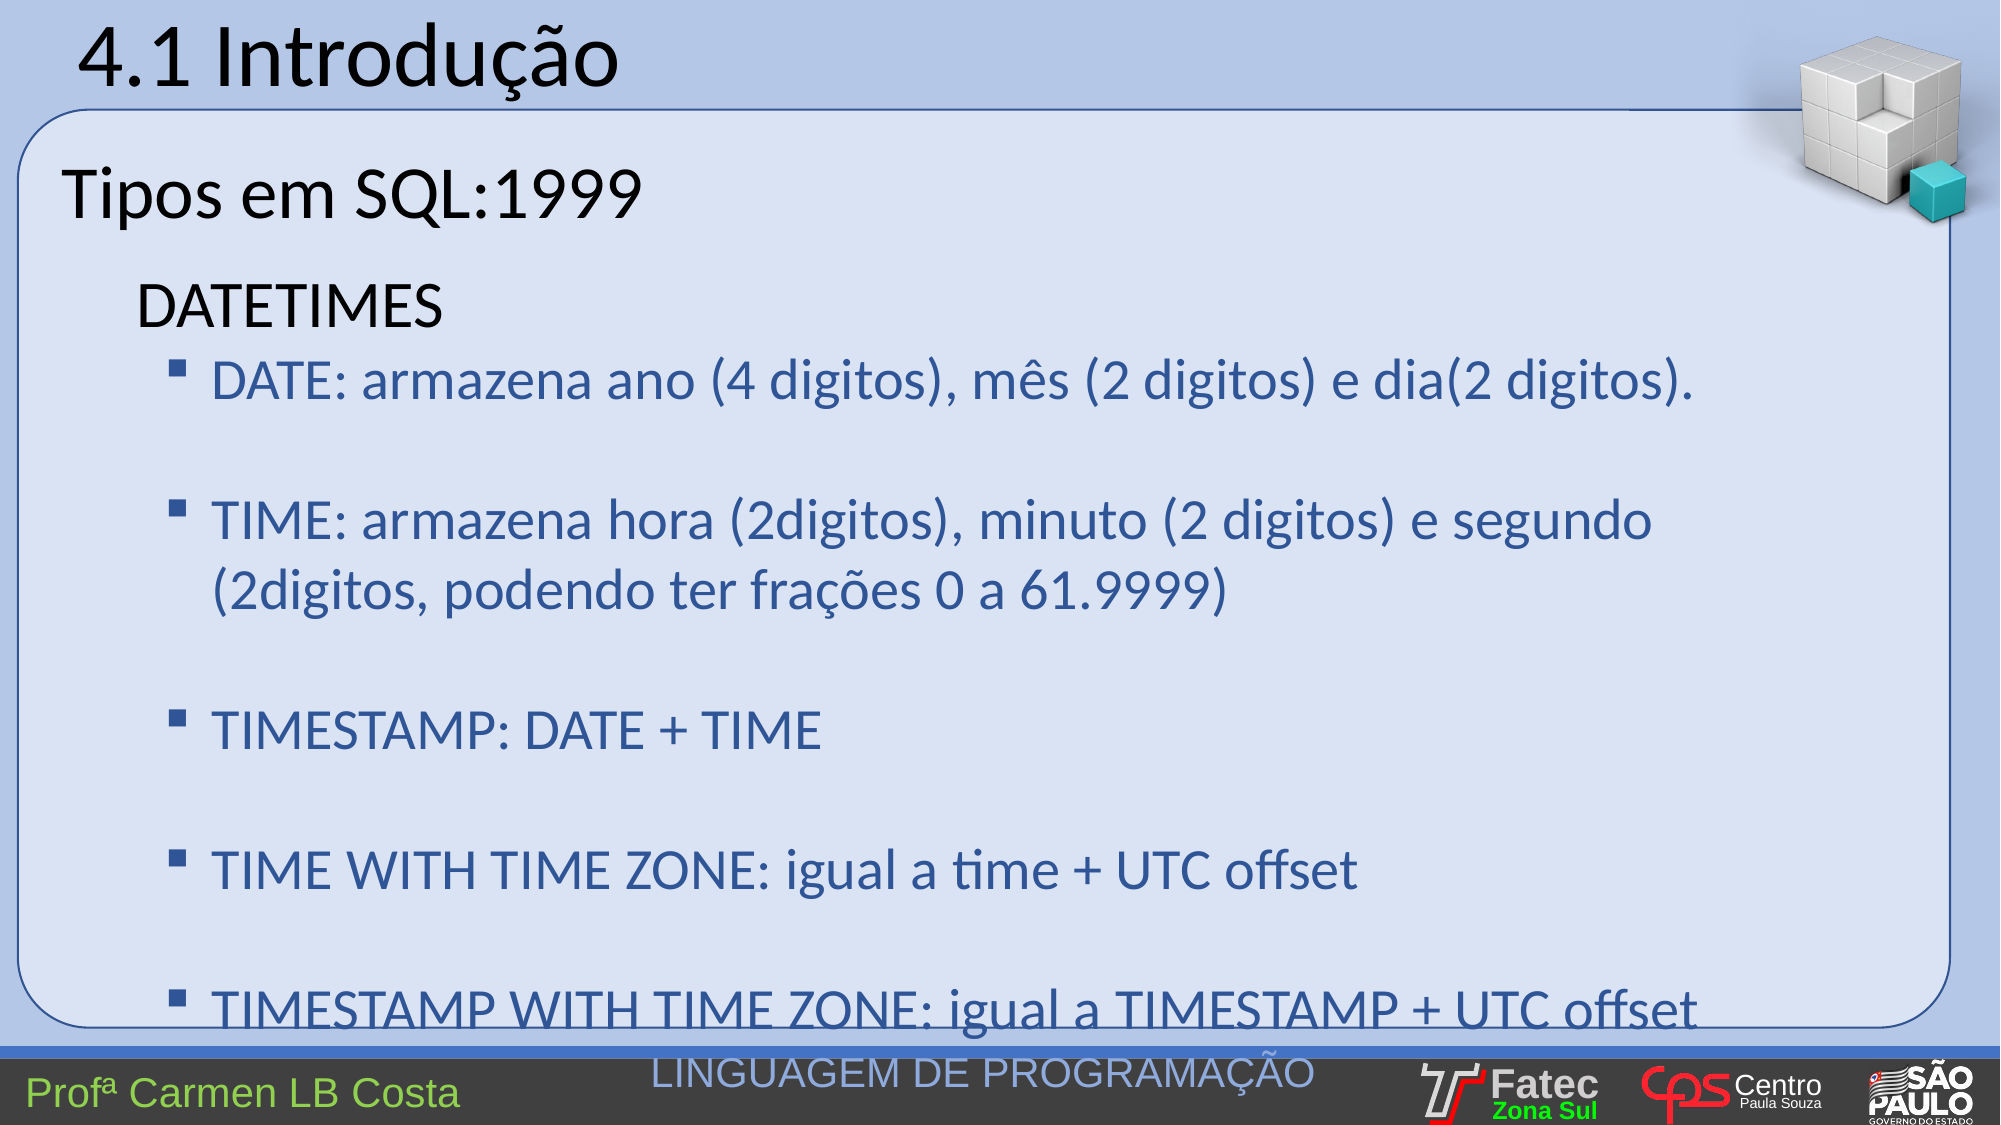

4.1 Introdução
Tipos em SQL:1999

DATETIMES
DATE: armazena ano (4 digitos), mês (2 digitos) e dia(2 digitos).

TIME: armazena hora (2digitos), minuto (2 digitos) e segundo (2digitos, podendo ter frações 0 a 61.9999)

TIMESTAMP: DATE + TIME

TIME WITH TIME ZONE: igual a time + UTC offset

TIMESTAMP WITH TIME ZONE: igual a TIMESTAMP + UTC offset